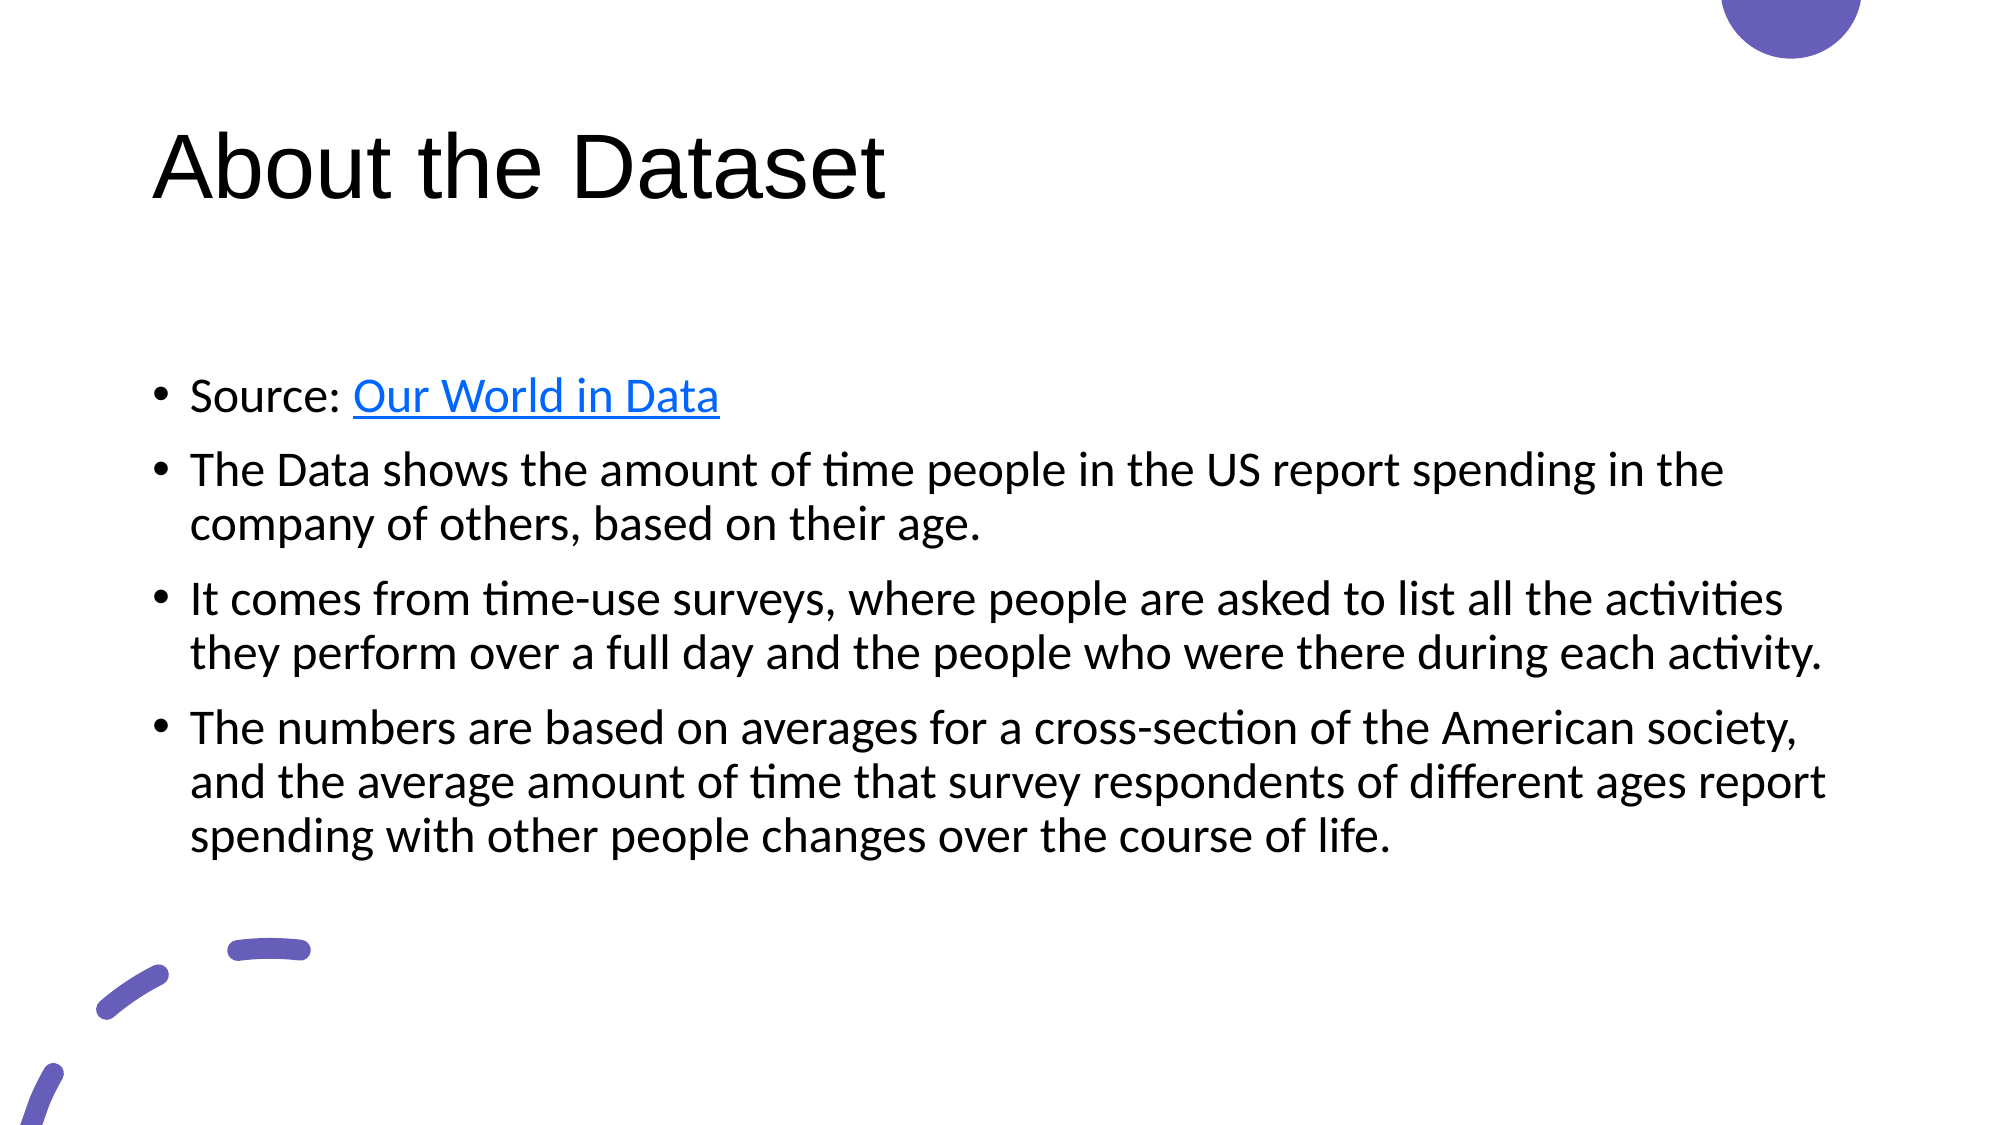

# About the Dataset
Source: Our World in Data
The Data shows the amount of time people in the US report spending in the company of others, based on their age.
It comes from time-use surveys, where people are asked to list all the activities they perform over a full day and the people who were there during each activity.
The numbers are based on averages for a cross-section of the American society, and the average amount of time that survey respondents of different ages report spending with other people changes over the course of life.